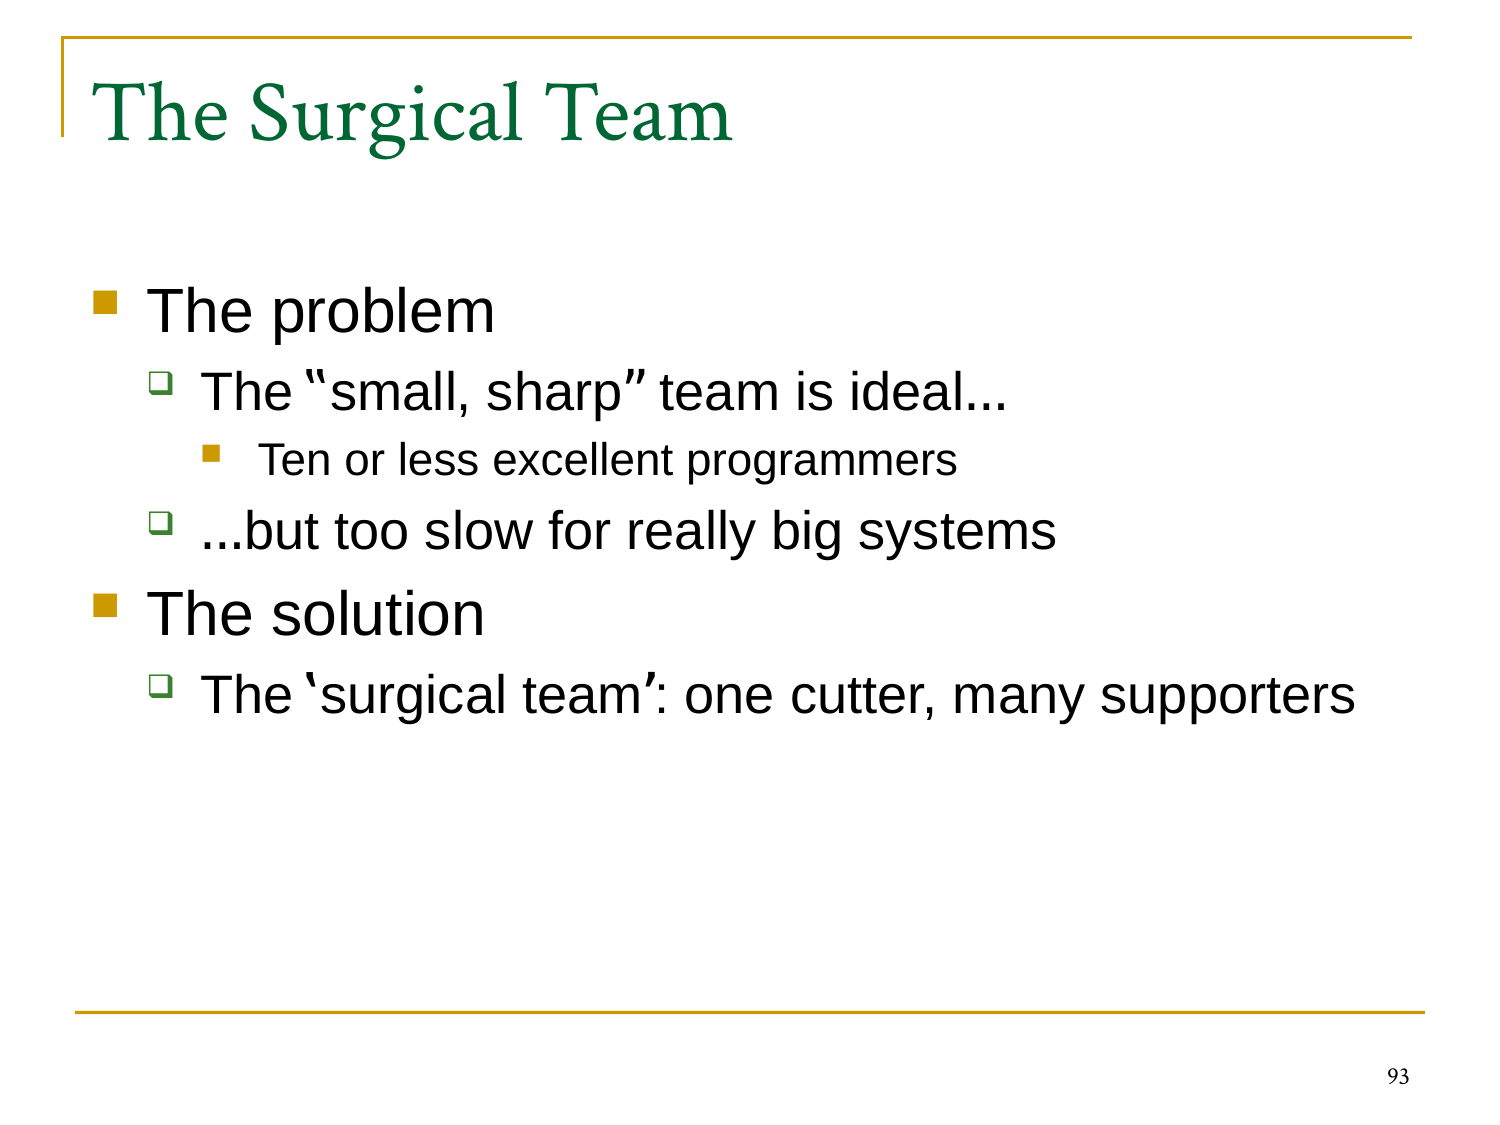

# The Surgical Team
The problem
The “small, sharp” team is ideal…
Ten or less excellent programmers
…but too slow for really big systems
The solution
The ‘surgical team’: one cutter, many supporters

93